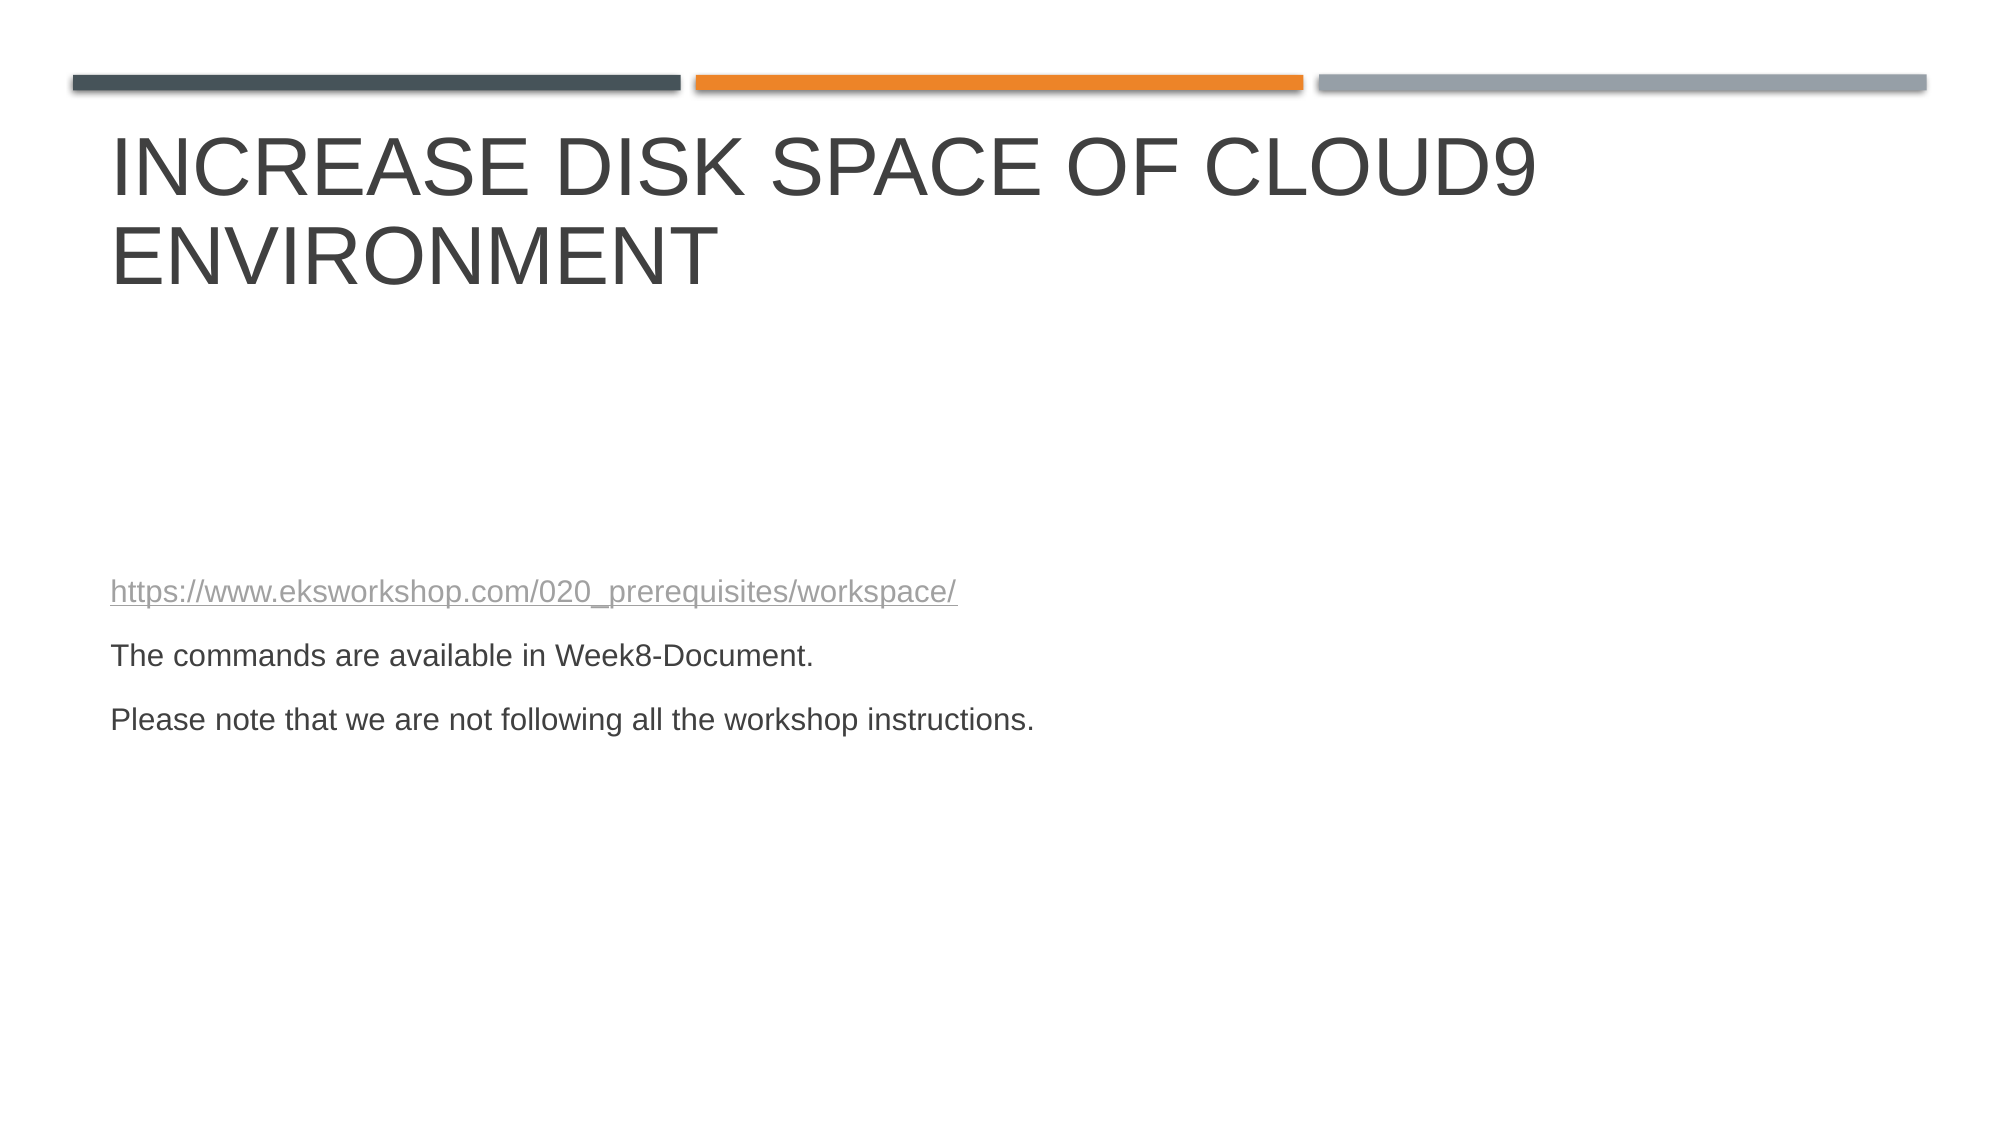

# Increase disk space of Cloud9 Environment
https://www.eksworkshop.com/020_prerequisites/workspace/
The commands are available in Week8-Document.
Please note that we are not following all the workshop instructions.